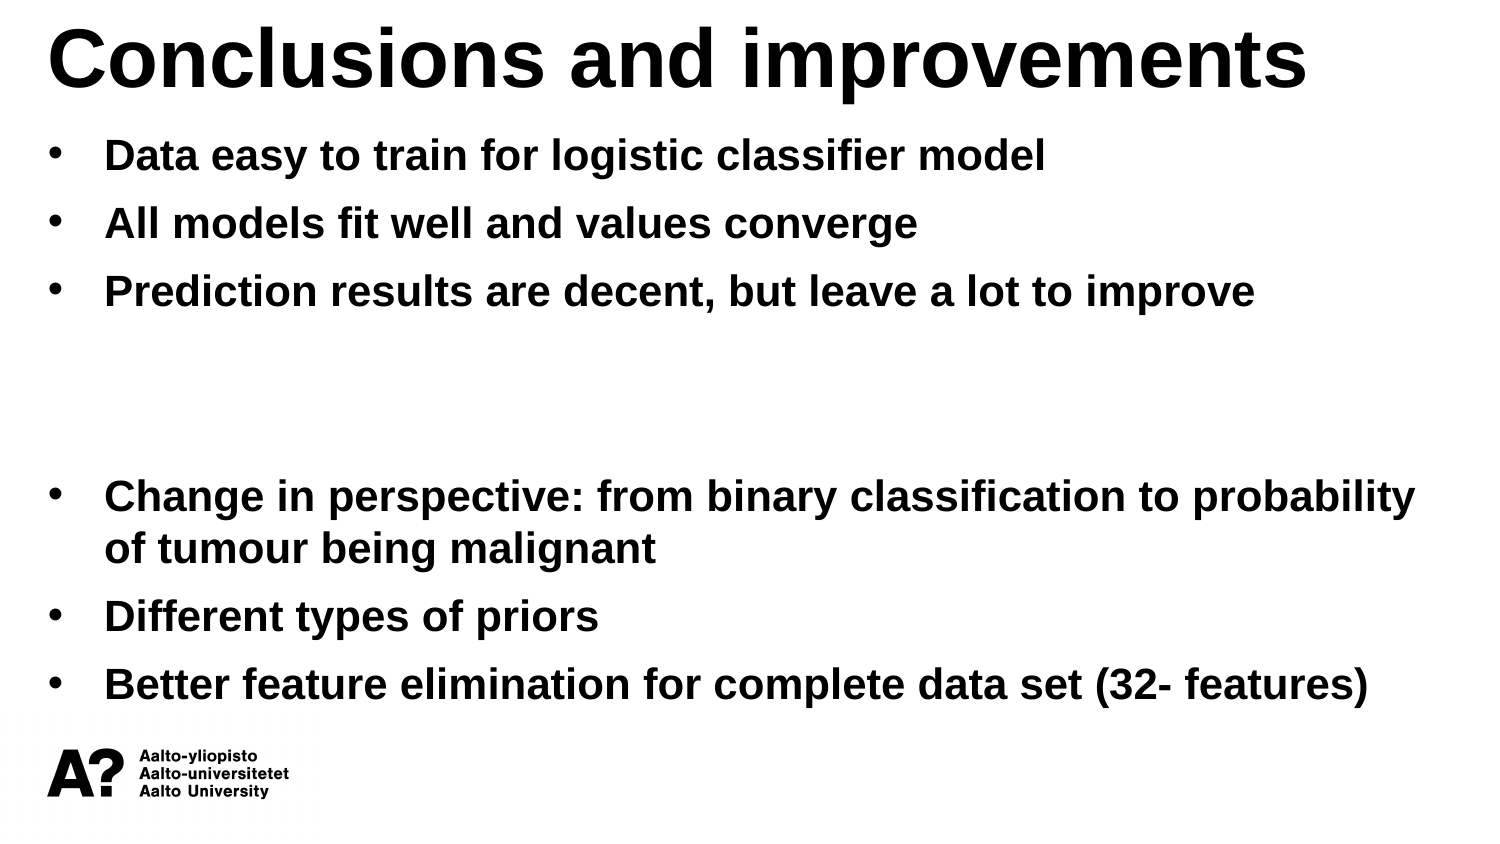

Conclusions and improvements
Data easy to train for logistic classifier model
All models fit well and values converge
Prediction results are decent, but leave a lot to improve

Change in perspective: from binary classification to probability of tumour being malignant
Different types of priors
Better feature elimination for complete data set (32- features)